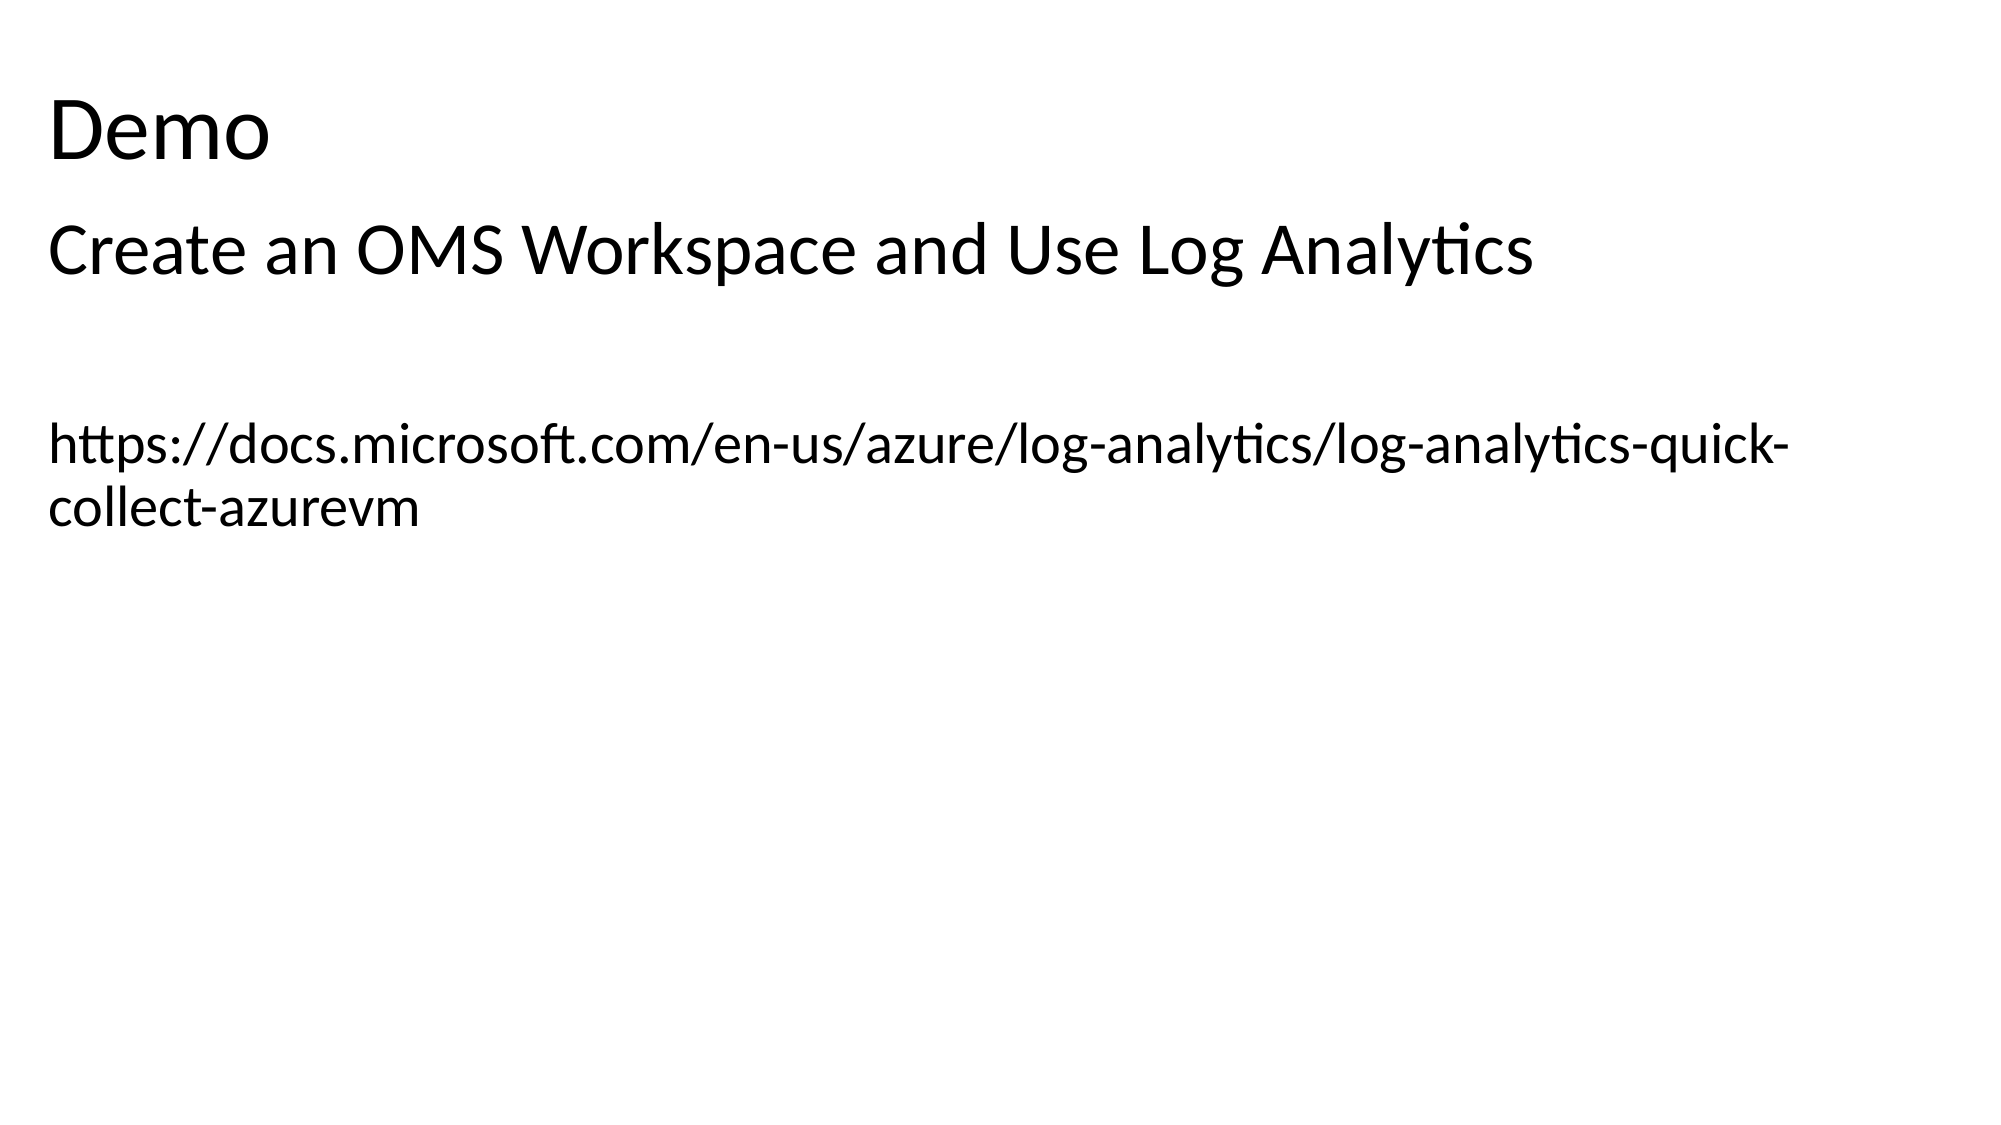

# Demo
Create an OMS Workspace and Use Log Analytics

https://docs.microsoft.com/en-us/azure/log-analytics/log-analytics-quick-collect-azurevm